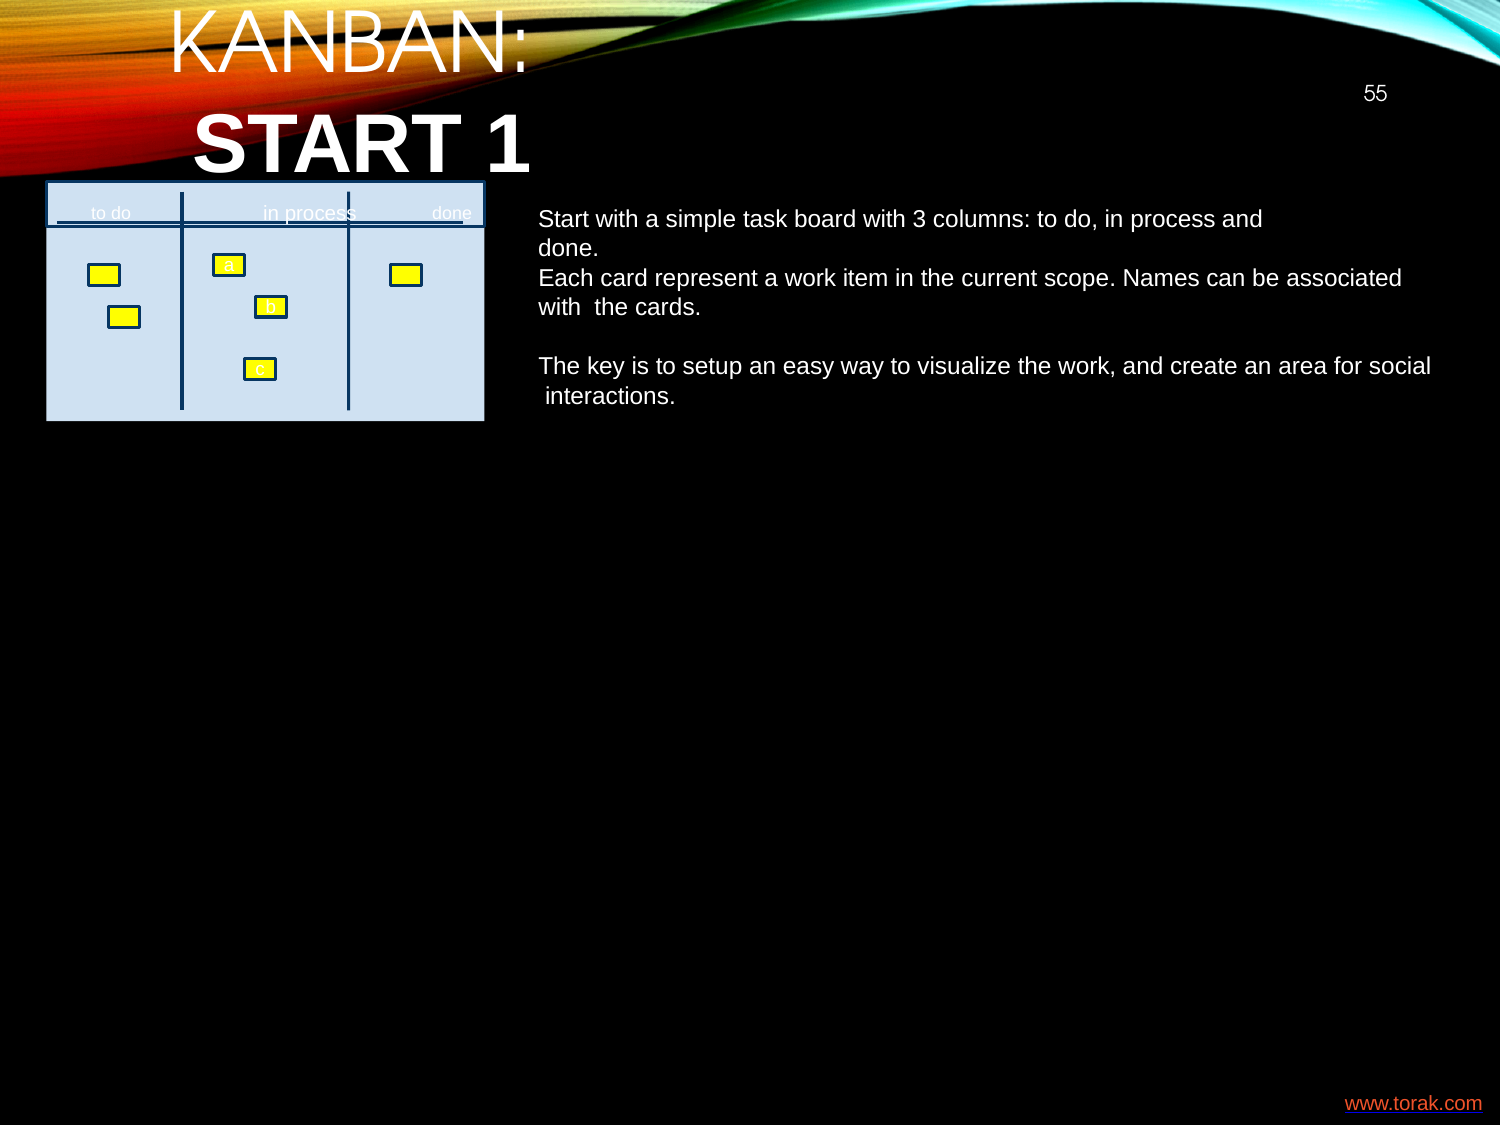

55
# Kanban: Start 1

to do	in process	done
Start with a simple task board with 3 columns: to do, in process and done.
a
Each card represent a work item in the current scope. Names can be associated with  the cards.

b
The key is to setup an easy way to visualize the work, and create an area for social  interactions.
c
www.torak.com